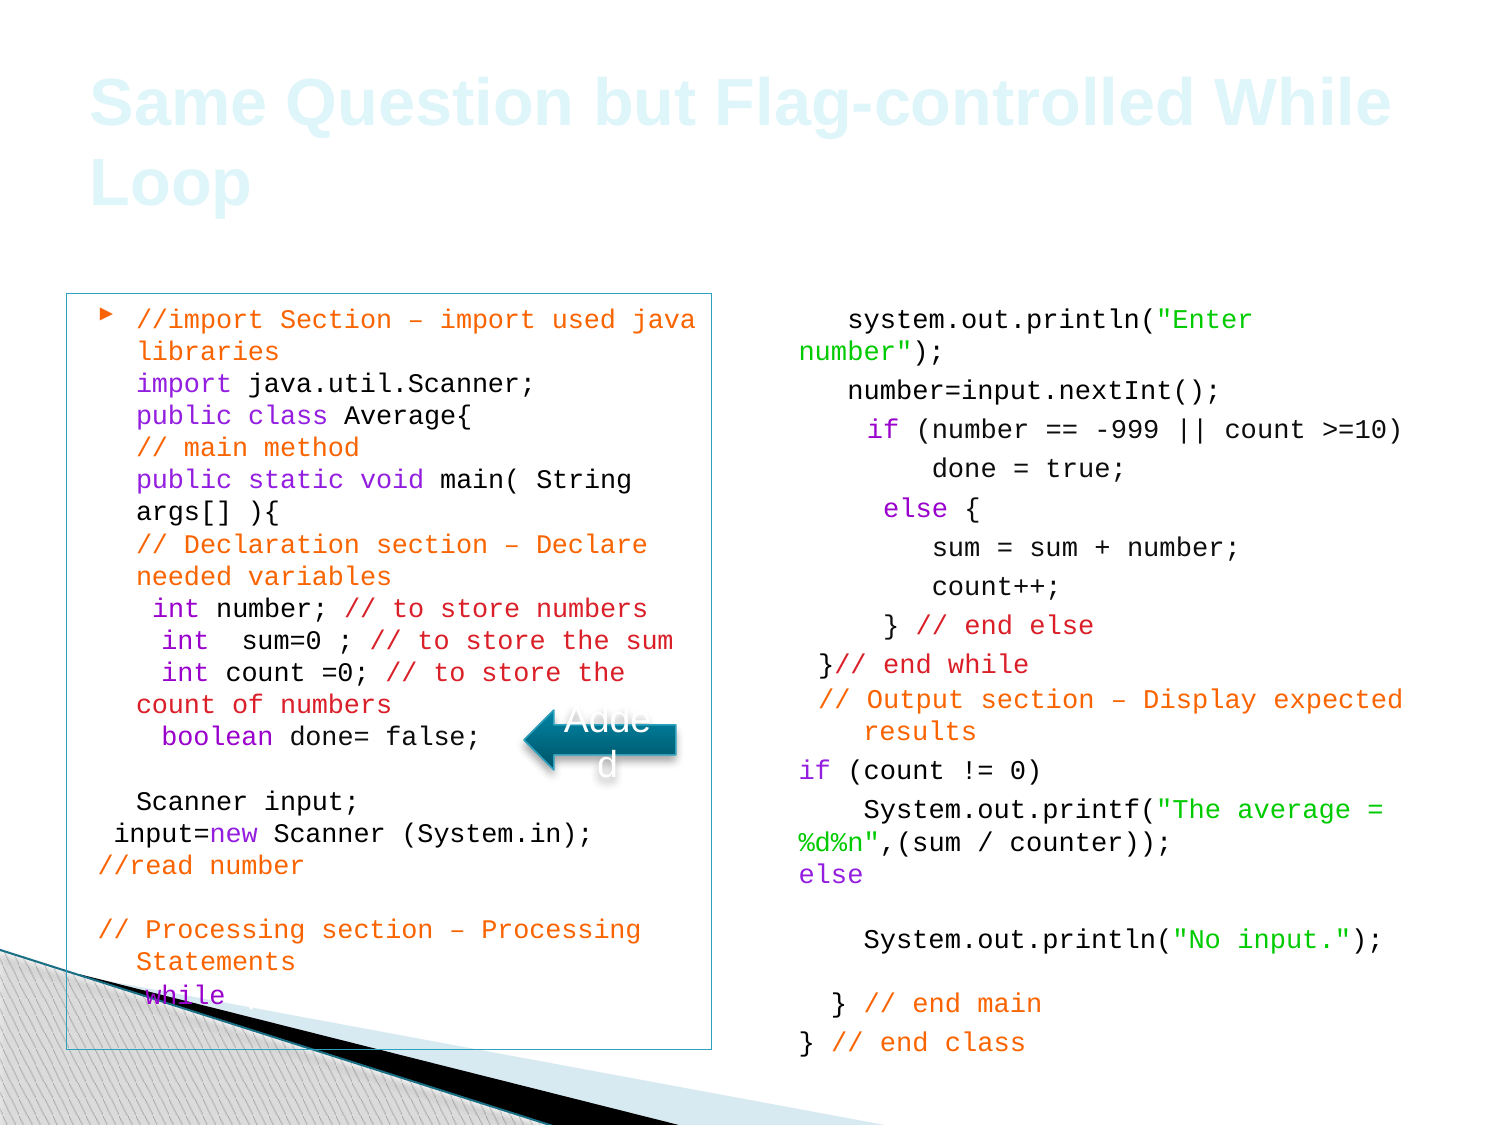

# Same Question but Flag-controlled While Loop
//import Section – import used java libraries
import java.util.Scanner;
public class Average{
// main method
public static void main( String args[] ){
// Declaration section – Declare needed variables
 int number; // to store numbers
    int  sum=0 ; // to store the sum
    int count =0; // to store the count of numbers
    boolean done= false;
Scanner input;
 input=new Scanner (System.in);
//read number
// Processing section – Processing Statements
   while ( !done){

   system.out.println("Enter number");
   number=input.nextInt();
   if (number == -999 || count >=10)
       done = true;
    else {
       sum = sum + number;
       count++;
    } // end else
}// end while
// Output section – Display expected results
if (count != 0)
    System.out.printf("The average = %d%n",(sum / counter));
else
    System.out.println("No input.");
  } // end main
} // end class

Added